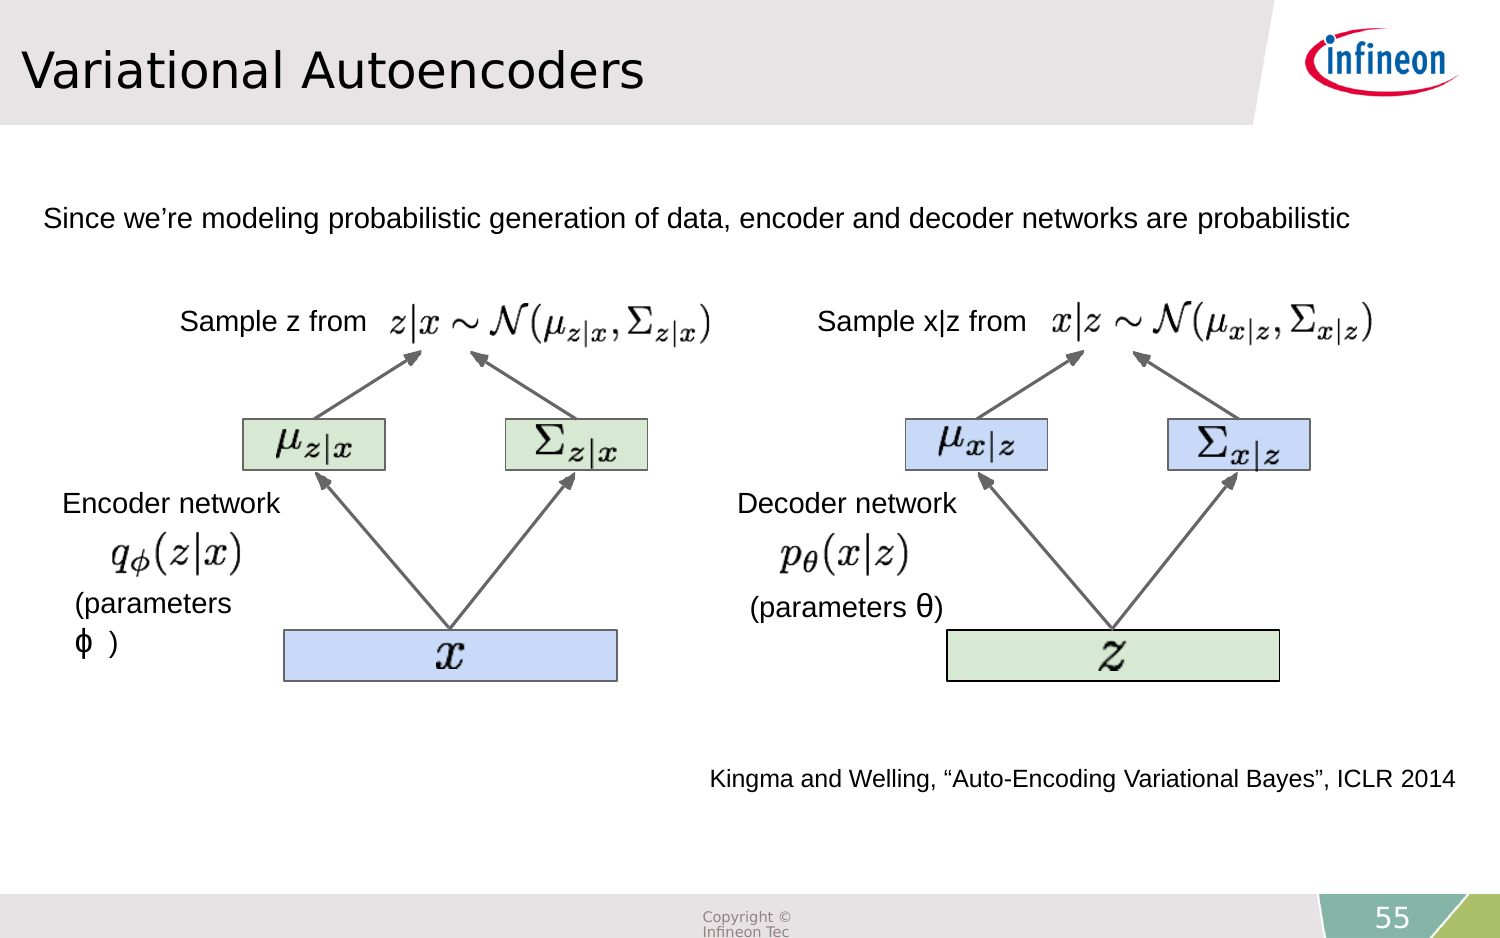

Variational Autoencoders
Since we’re modeling probabilistic generation of data, encoder and decoder networks are probabilistic

Sample z from
Sample x|z from

Encoder network
Decoder network

(parameters ɸ    )
(parameters θ)

Kingma and Welling, “Auto-Encoding Variational Bayes”, ICLR 2014
Lecture 13 -
Copyright © Infineon Technologies AG 2018. All rights reserved.
55